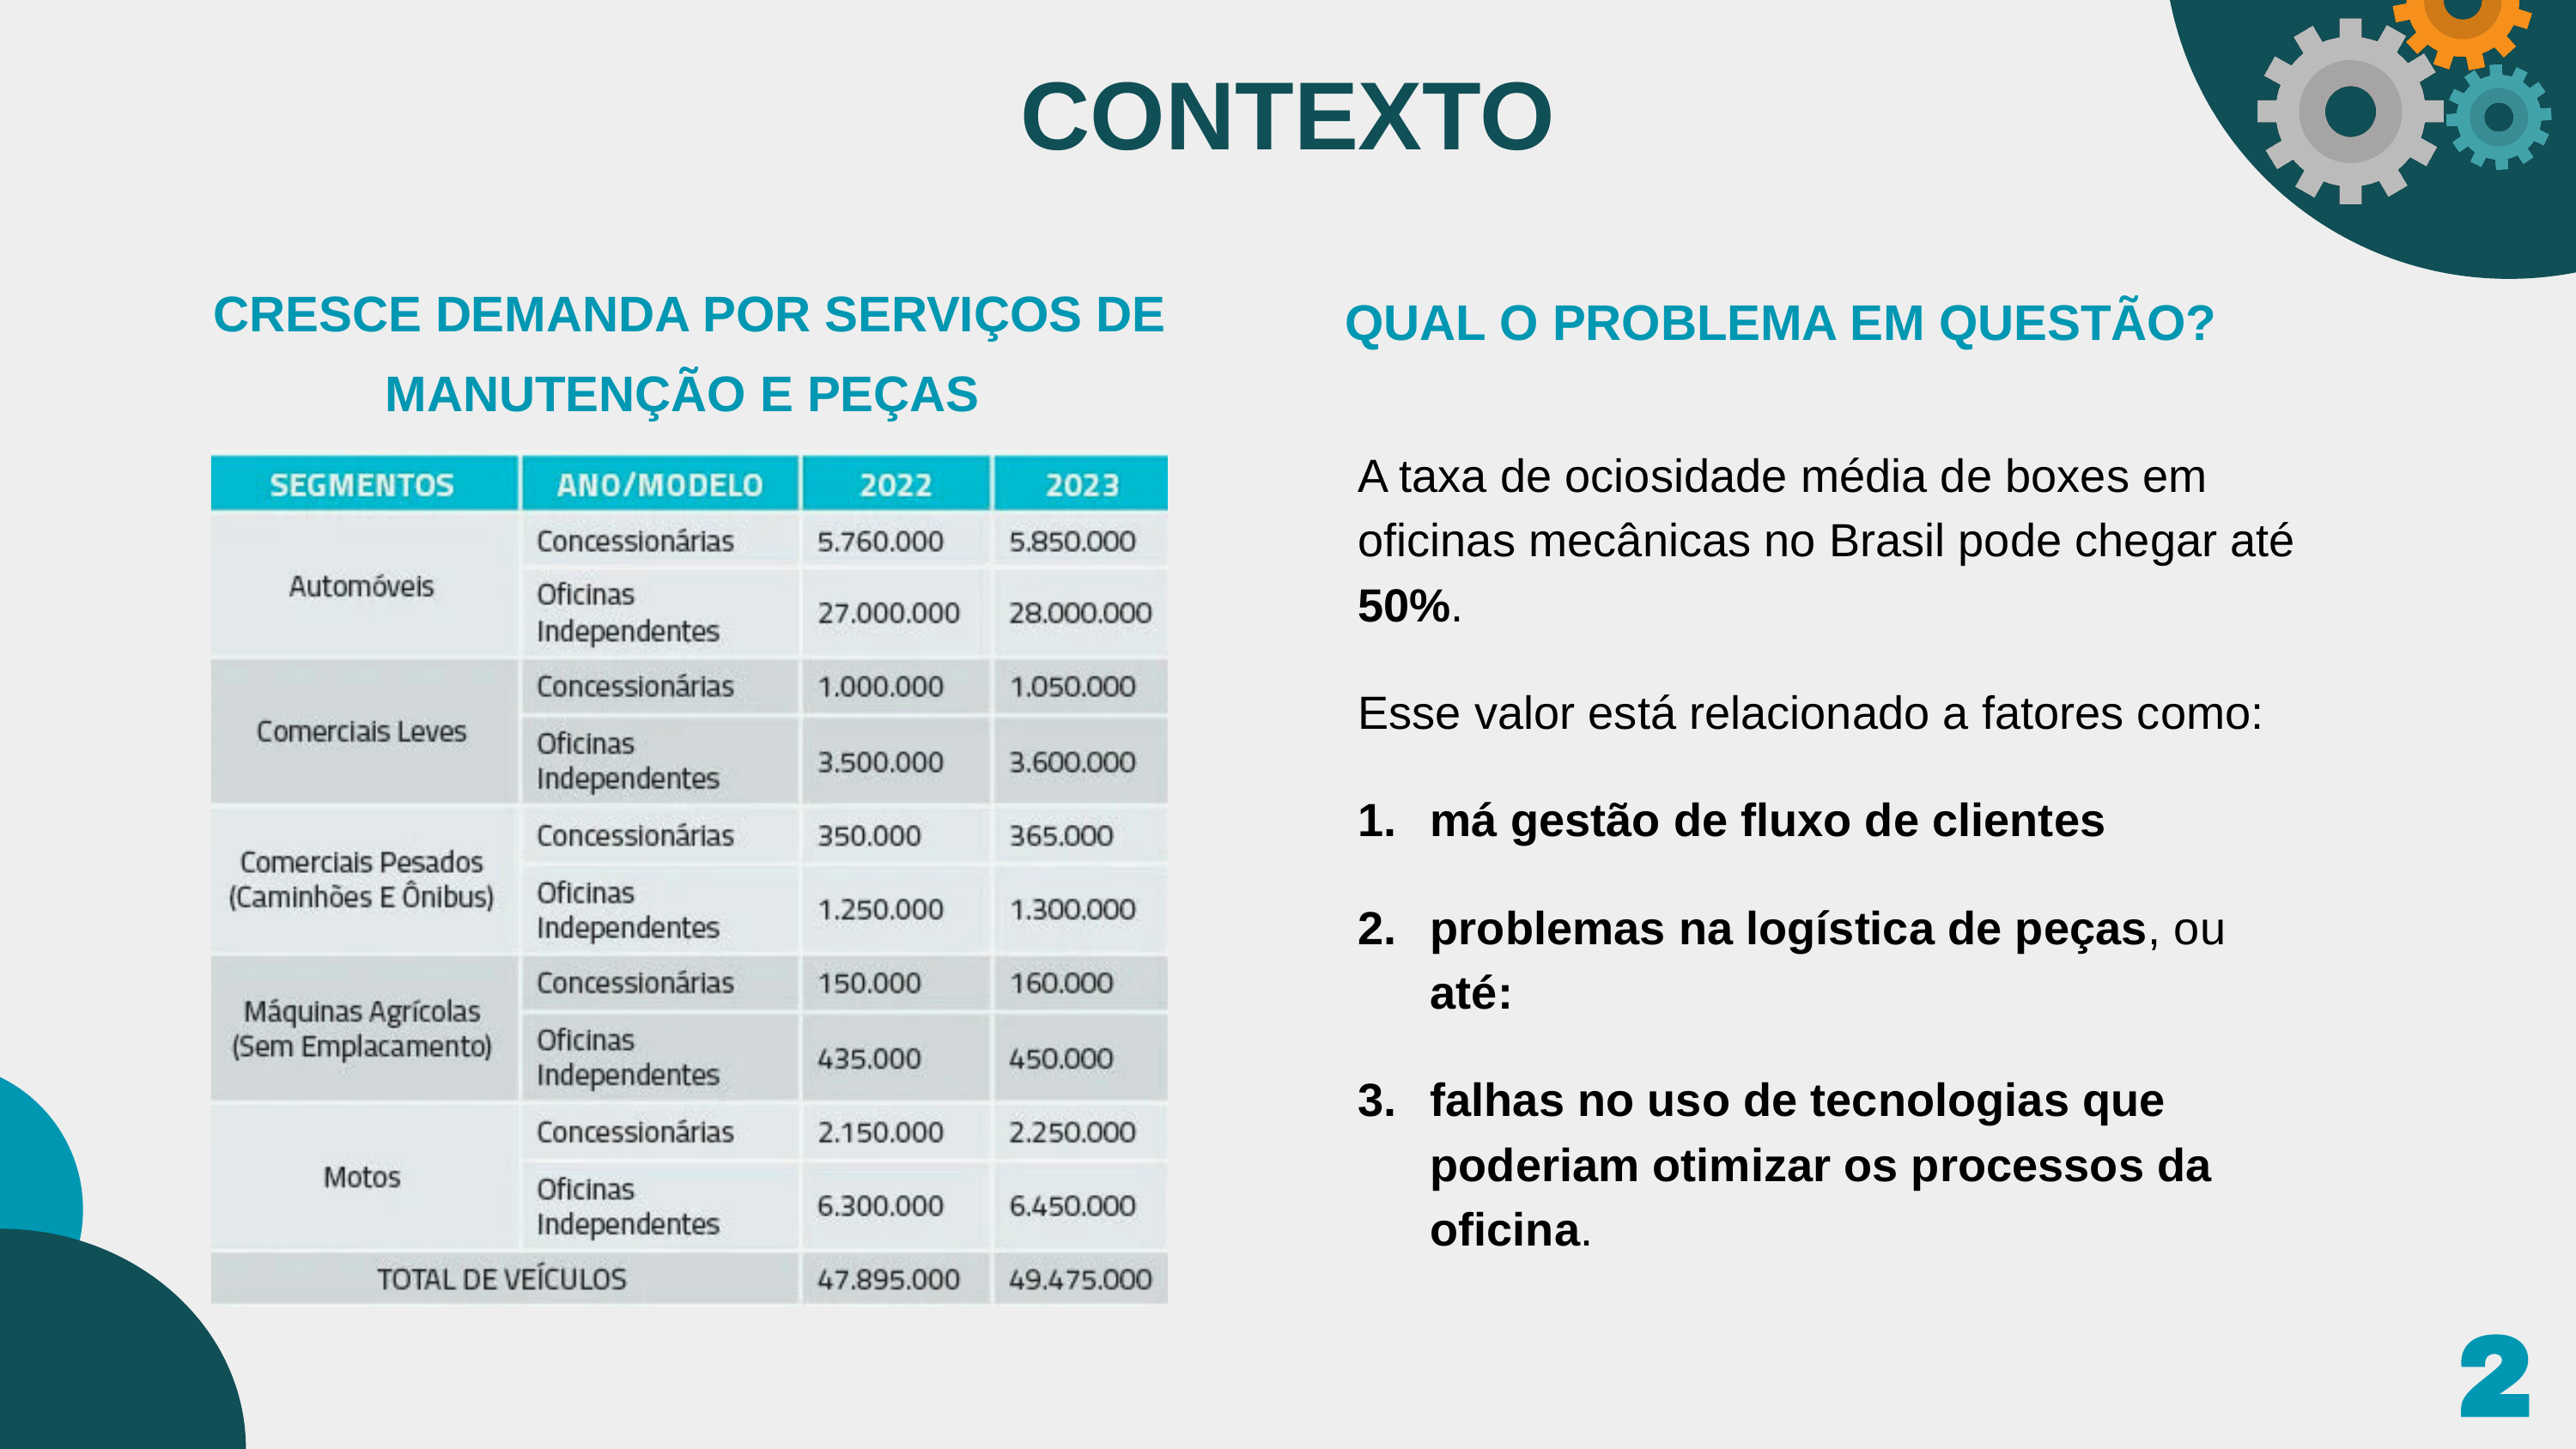

CONTEXTO
CRESCE DEMANDA POR SERVIÇOS DE MANUTENÇÃO E PEÇAS
QUAL O PROBLEMA EM QUESTÃO?
A taxa de ociosidade média de boxes em oficinas mecânicas no Brasil pode chegar até 50%.
Esse valor está relacionado a fatores como:
má gestão de fluxo de clientes
problemas na logística de peças, ou até:
falhas no uso de tecnologias que poderiam otimizar os processos da oficina.

2